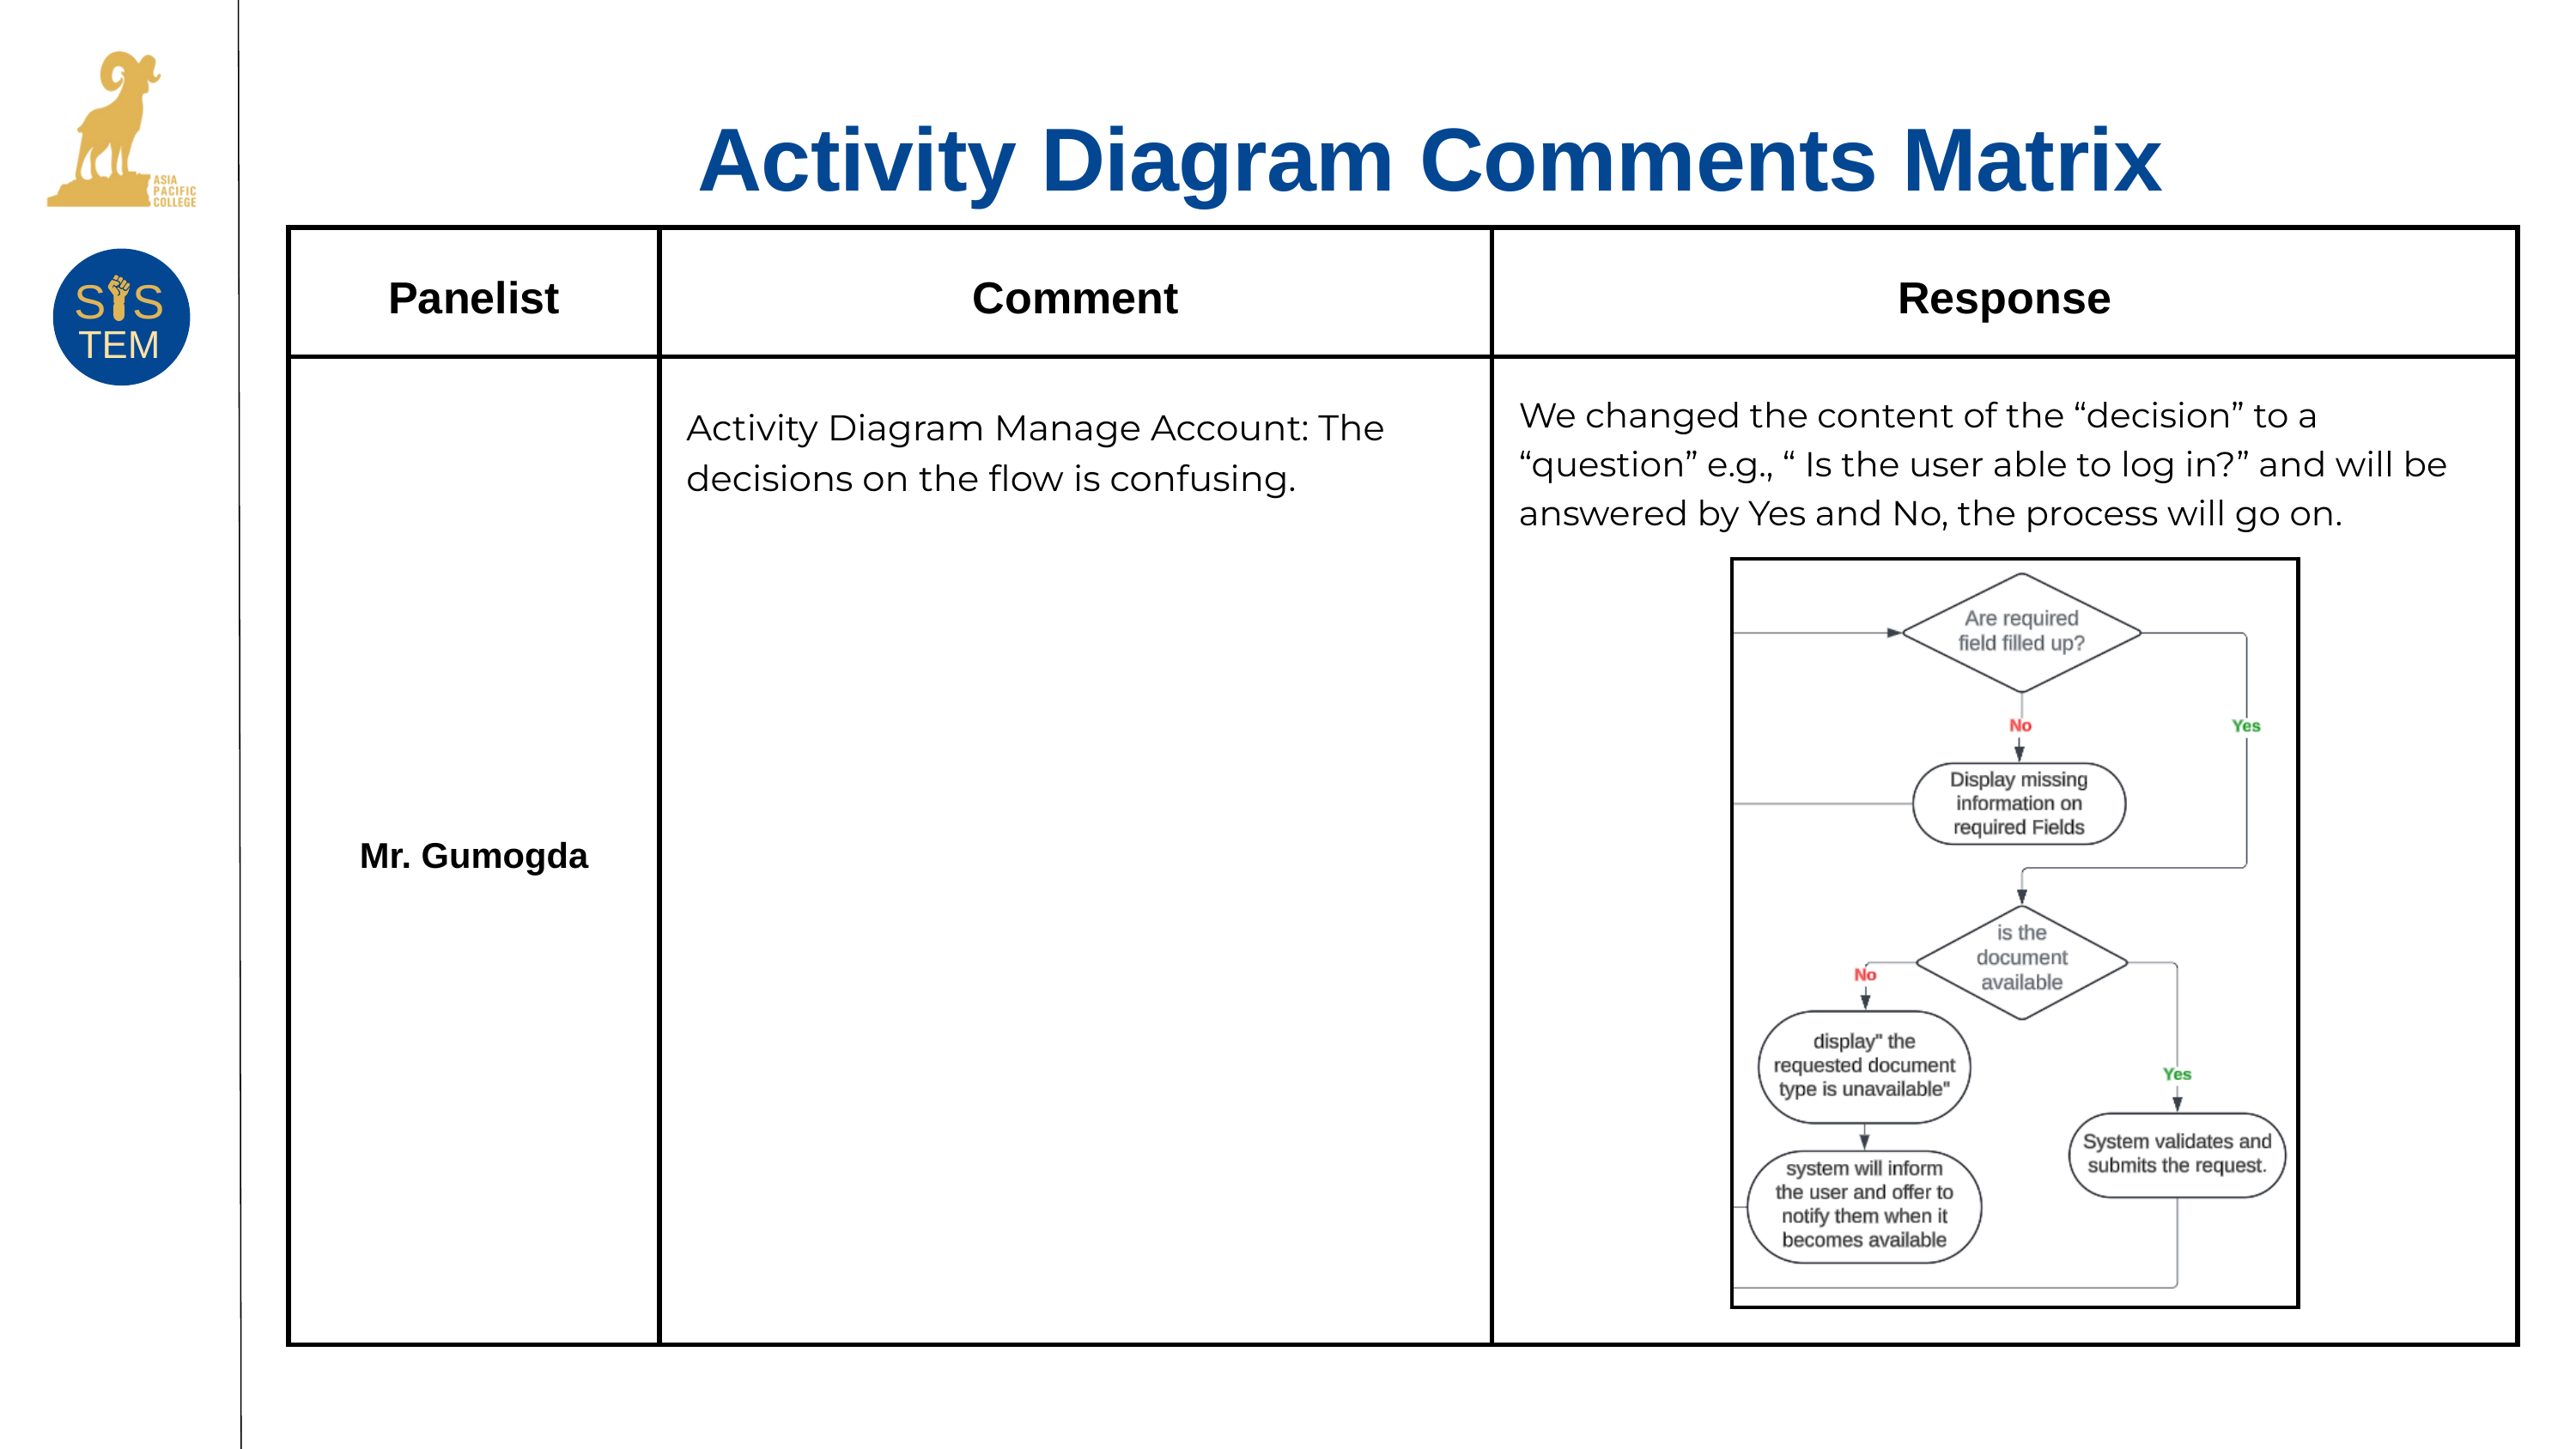

Activity Diagram Comments Matrix
| Panelist | Comment | Response |
| --- | --- | --- |
| Mr. Gumogda | Activity Diagram Manage Account: The decisions on the flow is confusing. | We changed the content of the “decision” to a “question” e.g., “ Is the user able to log in?” and will be answered by Yes and No, the process will go on. |

S  S

TEM